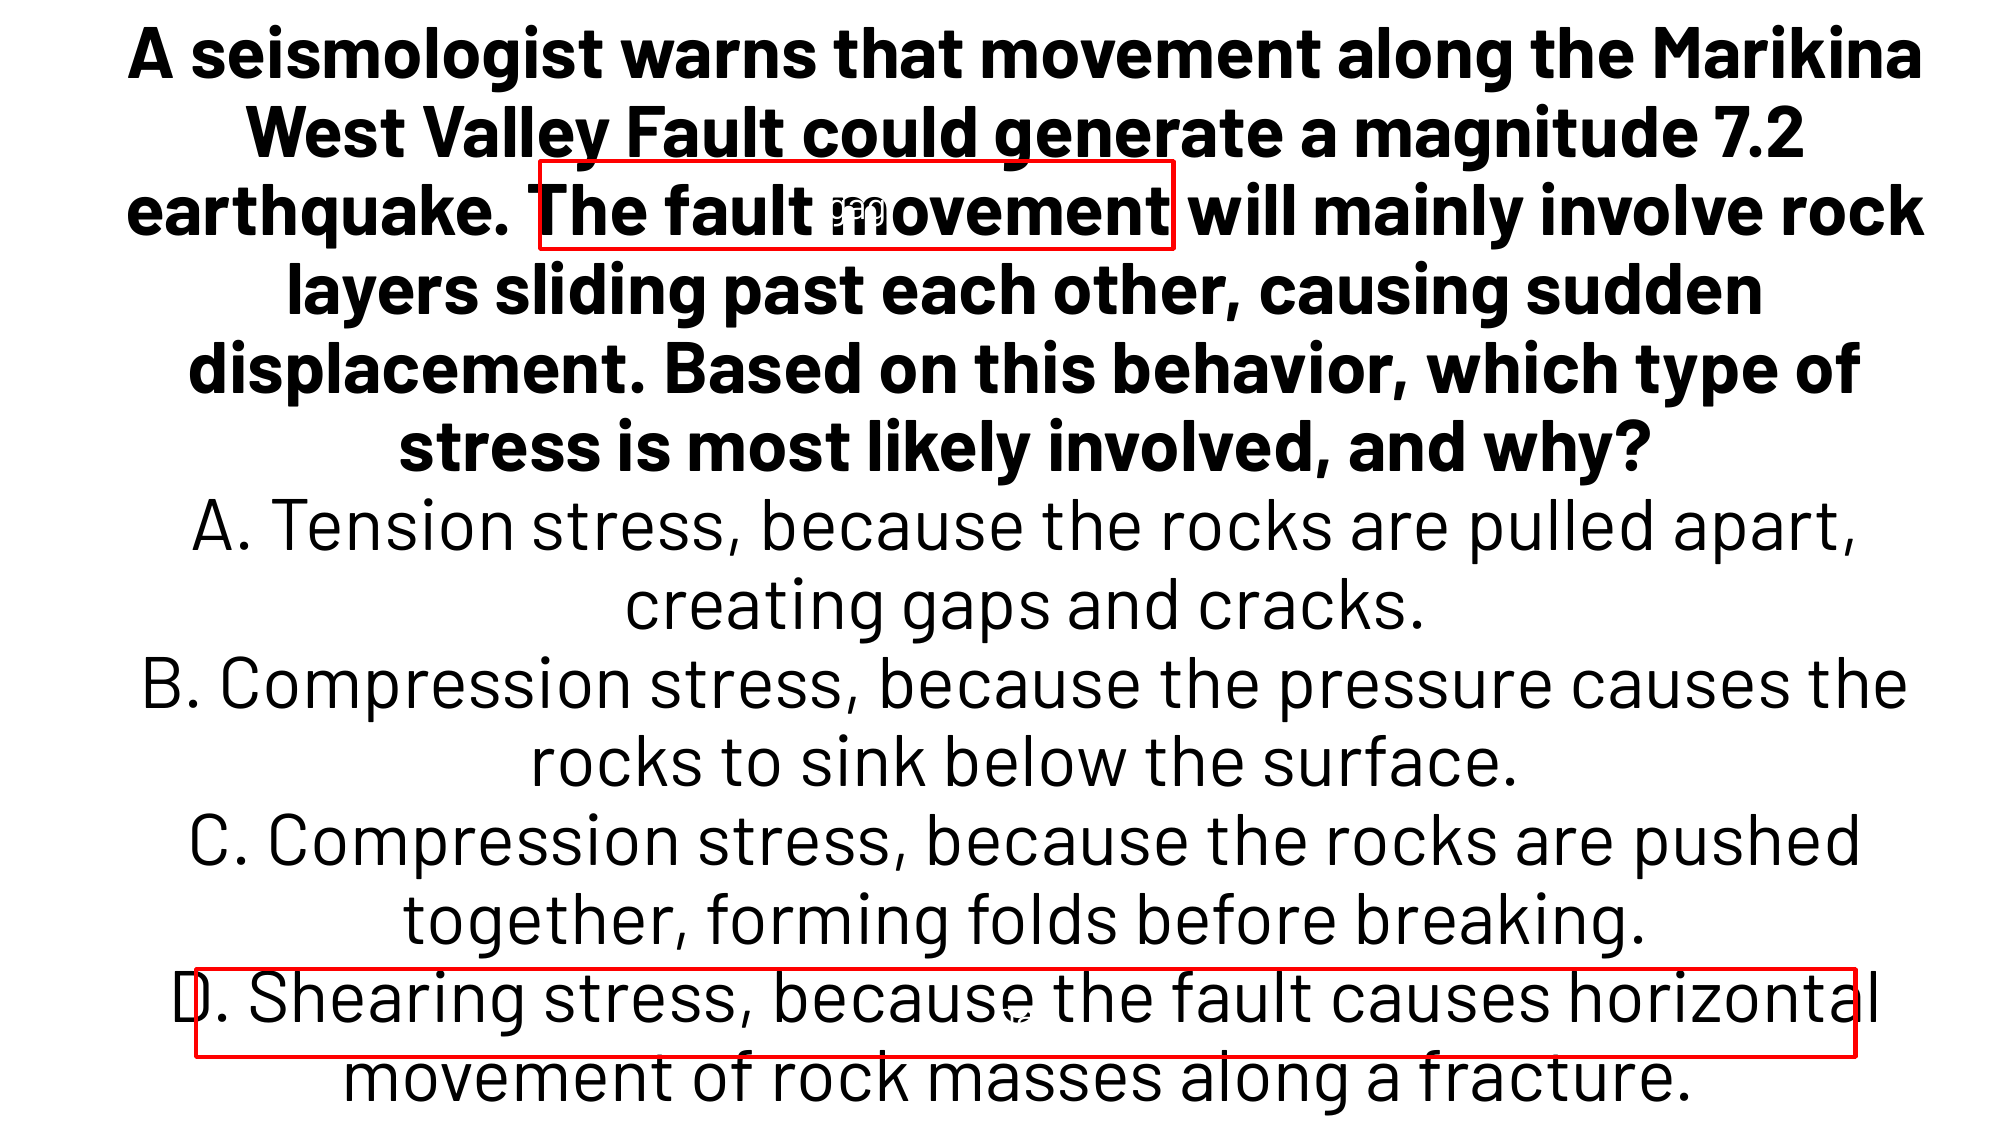

gag
# A seismologist warns that movement along the Marikina West Valley Fault could generate a magnitude 7.2 earthquake. The fault movement will mainly involve rock layers sliding past each other, causing sudden displacement. Based on this behavior, which type of stress is most likely involved, and why? A. Tension stress, because the rocks are pulled apart, creating gaps and cracks. B. Compression stress, because the pressure causes the rocks to sink below the surface. C. Compression stress, because the rocks are pushed together, forming folds before breaking. D. Shearing stress, because the fault causes horizontal movement of rock masses along a fracture.
gag